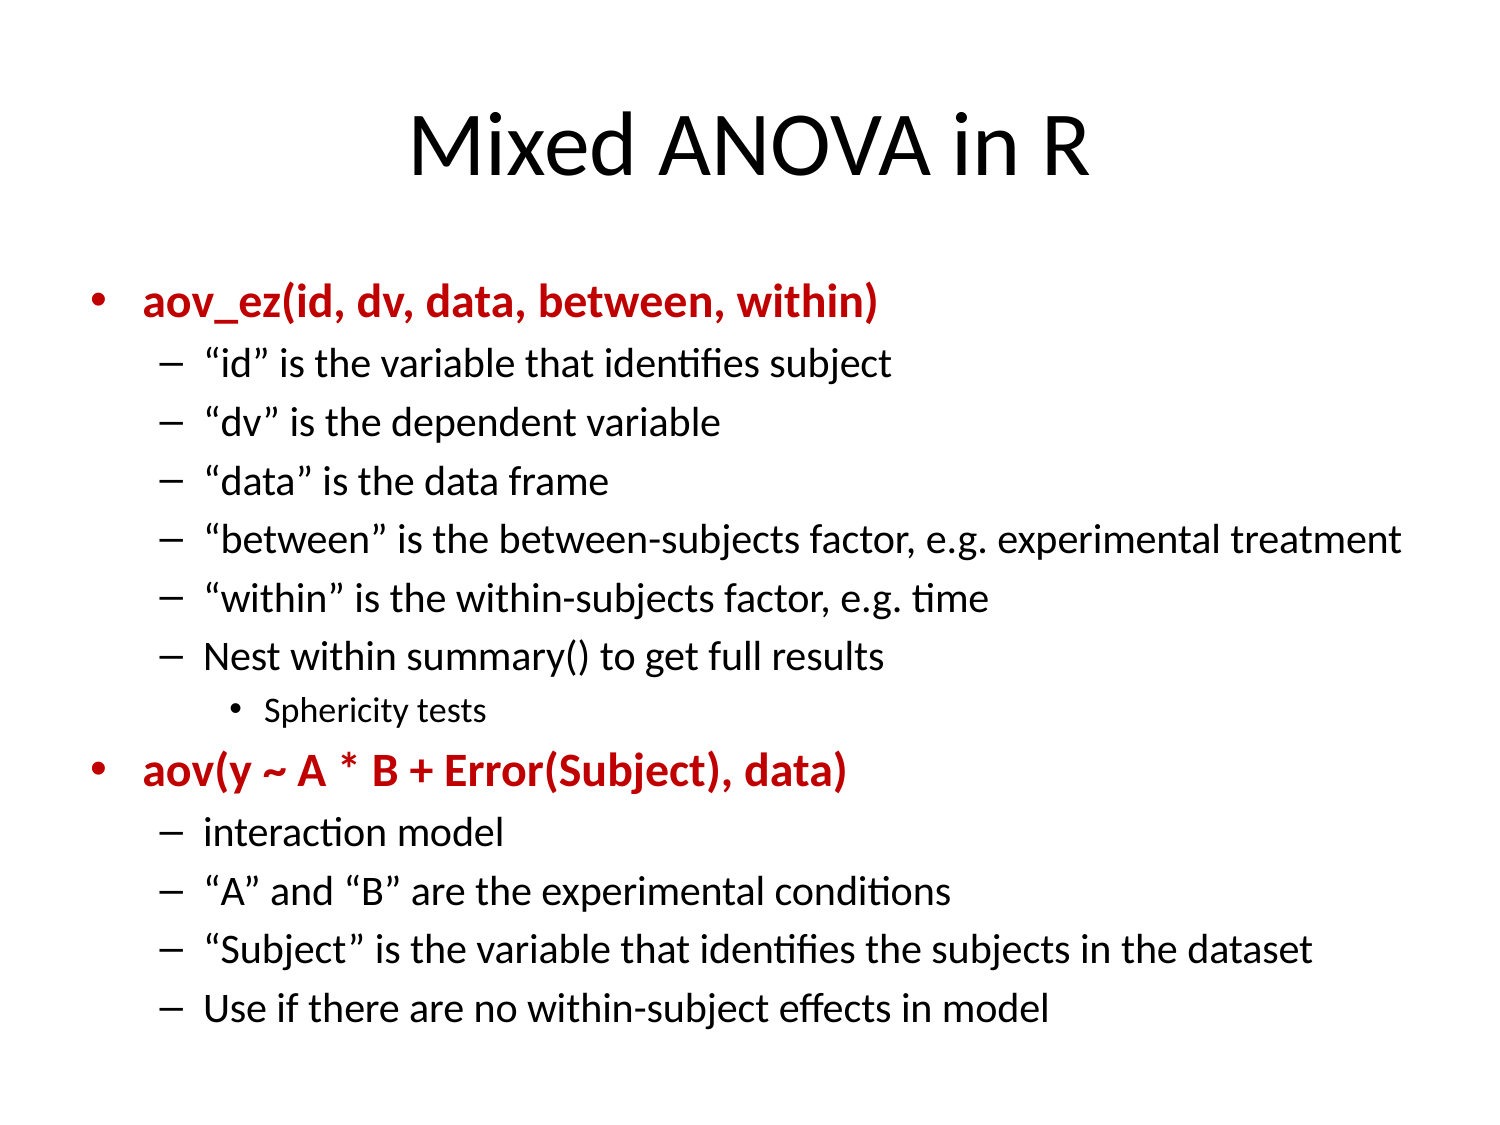

# Mixed ANOVA in R
aov_ez(id, dv, data, between, within)
“id” is the variable that identifies subject
“dv” is the dependent variable
“data” is the data frame
“between” is the between-subjects factor, e.g. experimental treatment
“within” is the within-subjects factor, e.g. time
Nest within summary() to get full results
Sphericity tests
aov(y ~ A * B + Error(Subject), data)
interaction model
“A” and “B” are the experimental conditions
“Subject” is the variable that identifies the subjects in the dataset
Use if there are no within-subject effects in model